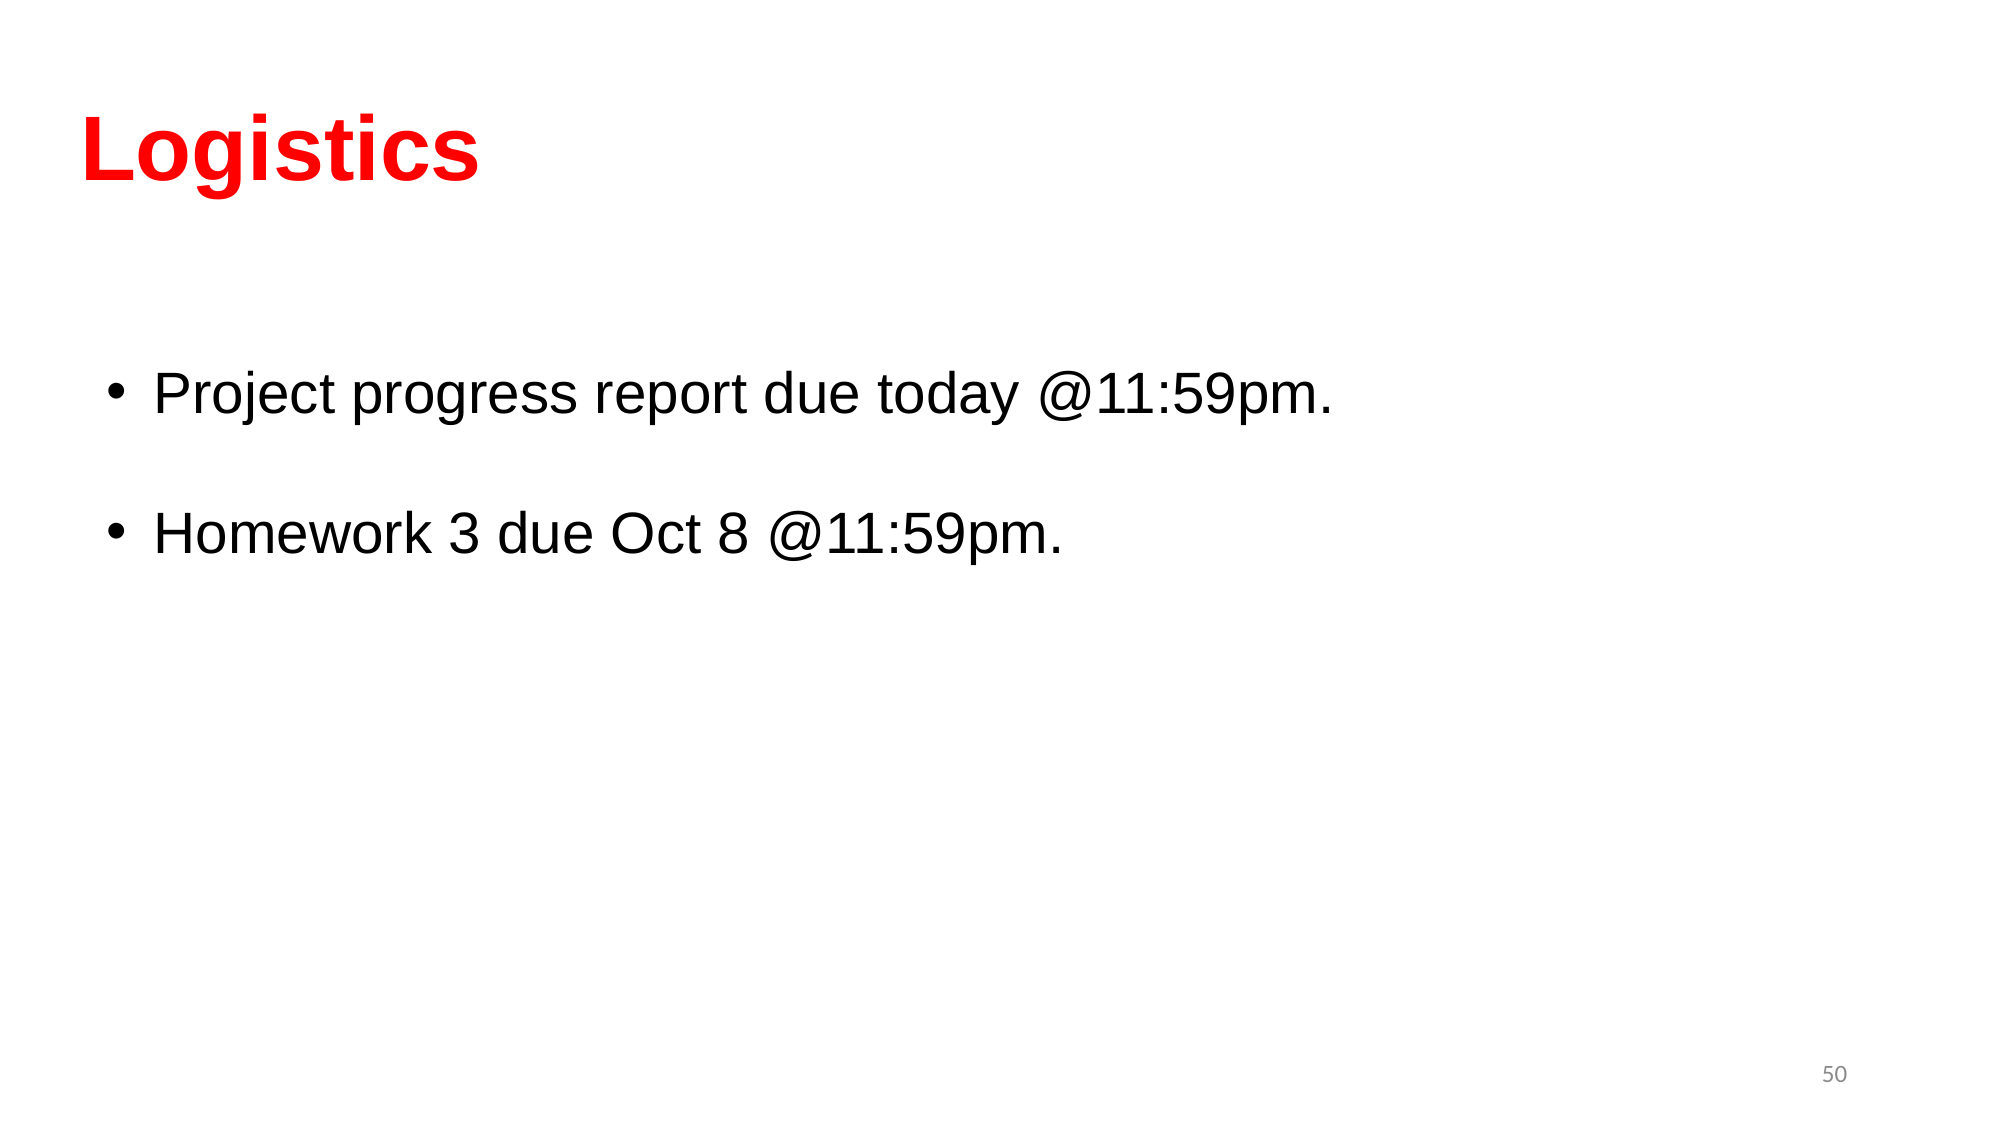

# Logistics

Project progress report due today @11:59pm.

Homework 3 due Oct 8 @11:59pm.

50